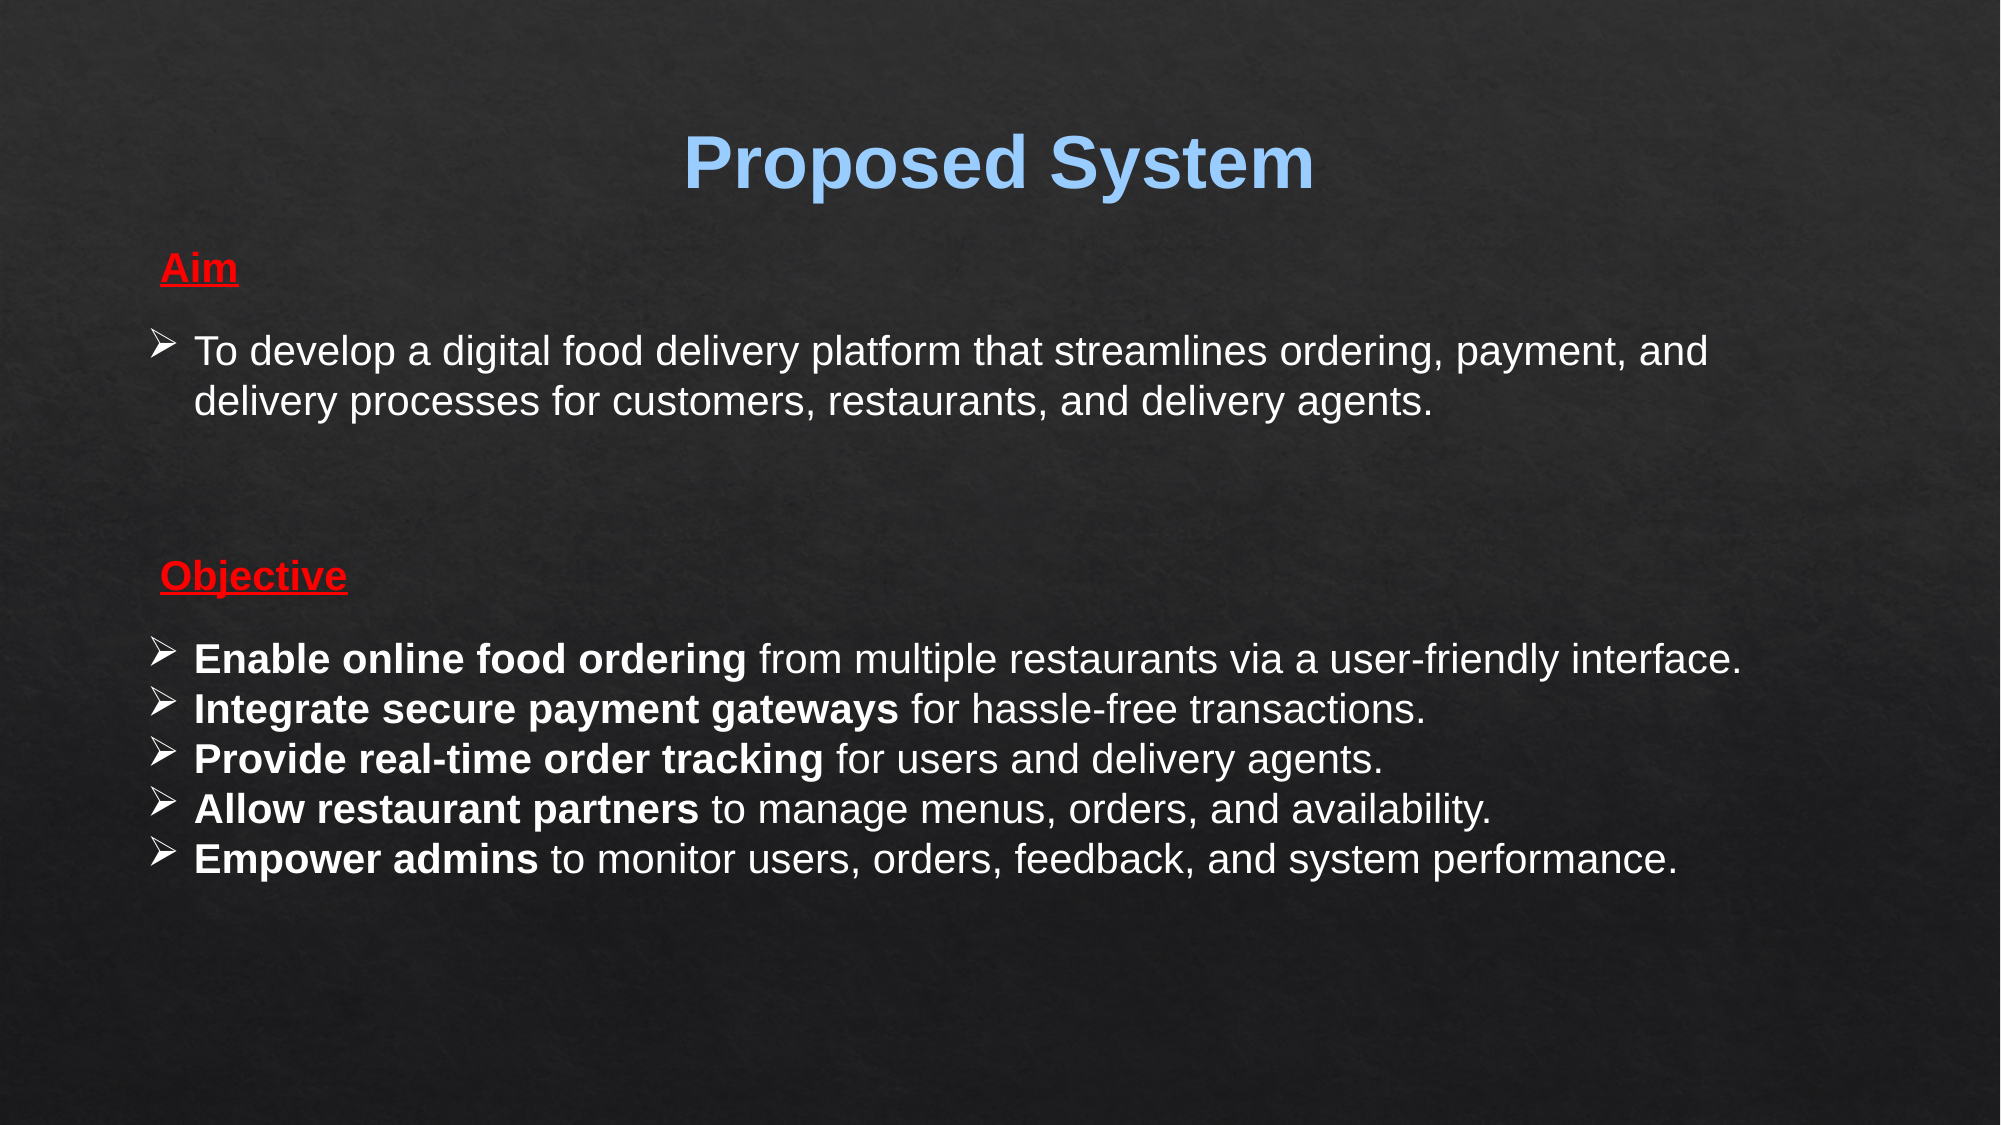

Proposed System
Aim
To develop a digital food delivery platform that streamlines ordering, payment, and delivery processes for customers, restaurants, and delivery agents.
Objective
Enable online food ordering from multiple restaurants via a user-friendly interface.
Integrate secure payment gateways for hassle-free transactions.
Provide real-time order tracking for users and delivery agents.
Allow restaurant partners to manage menus, orders, and availability.
Empower admins to monitor users, orders, feedback, and system performance.